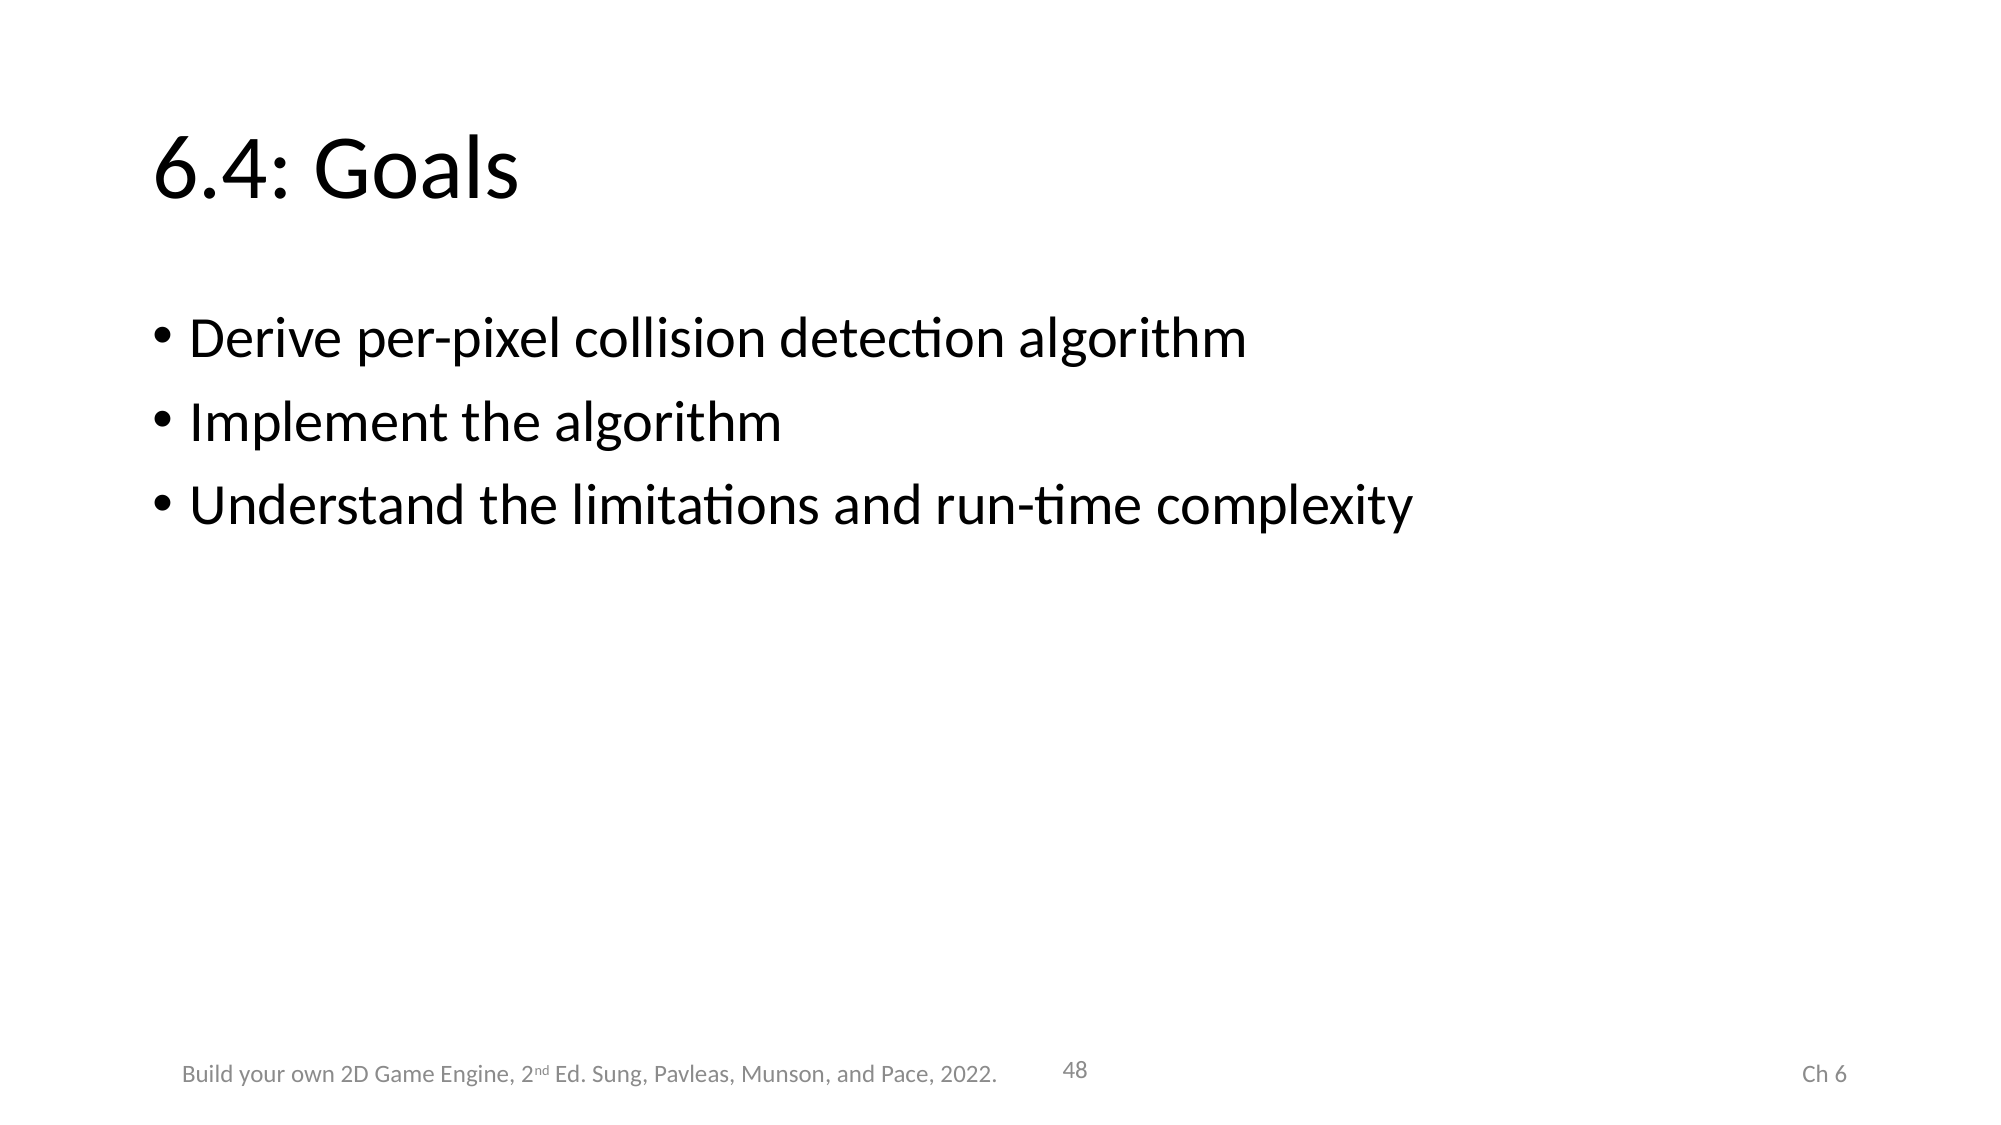

# 6.4: Goals
Derive per-pixel collision detection algorithm
Implement the algorithm
Understand the limitations and run-time complexity